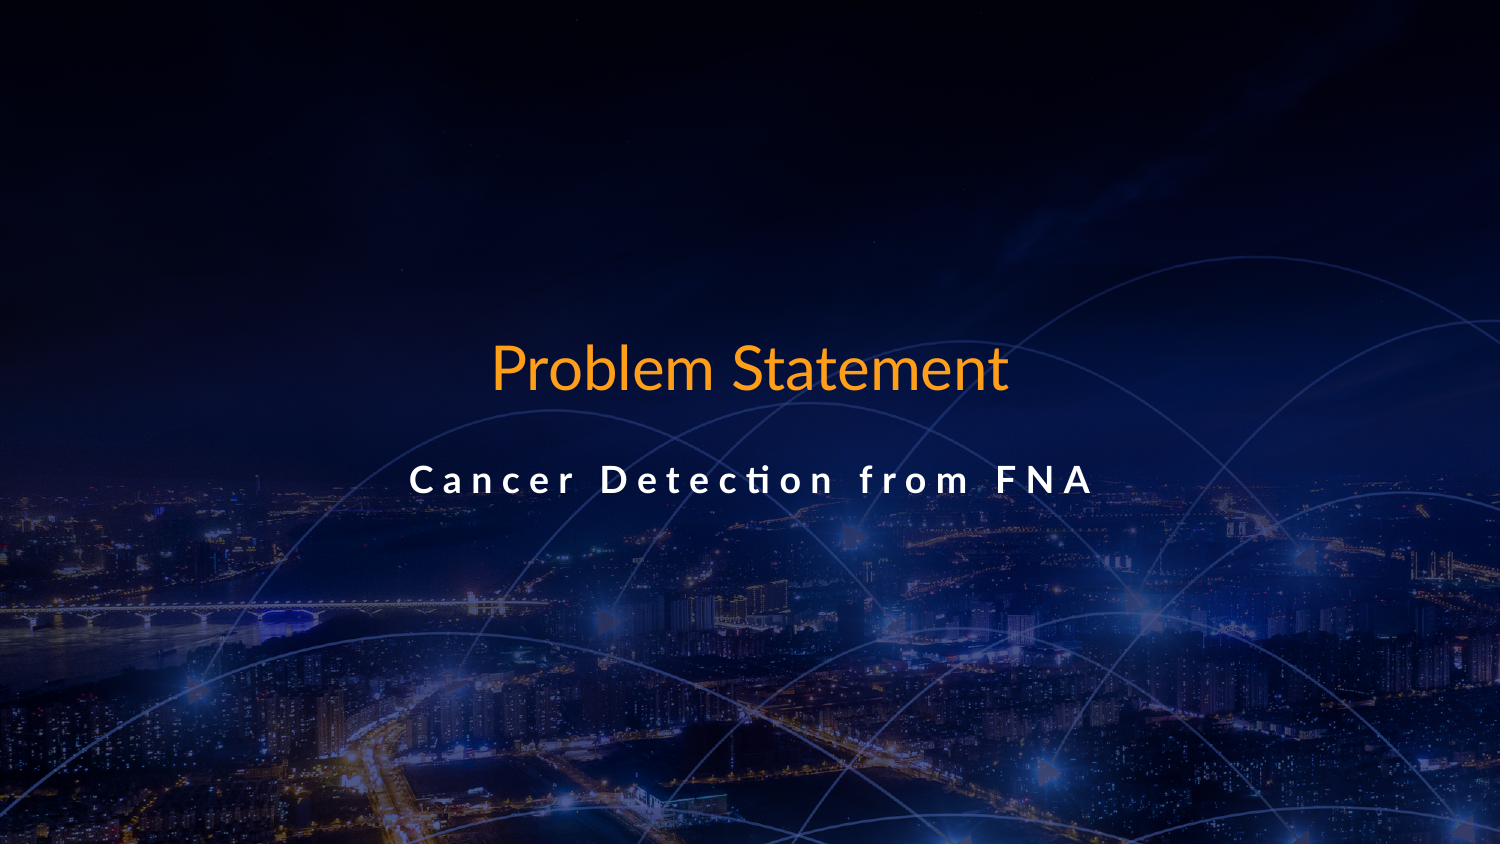

# Problem Statement
Cancer Detection from FNA